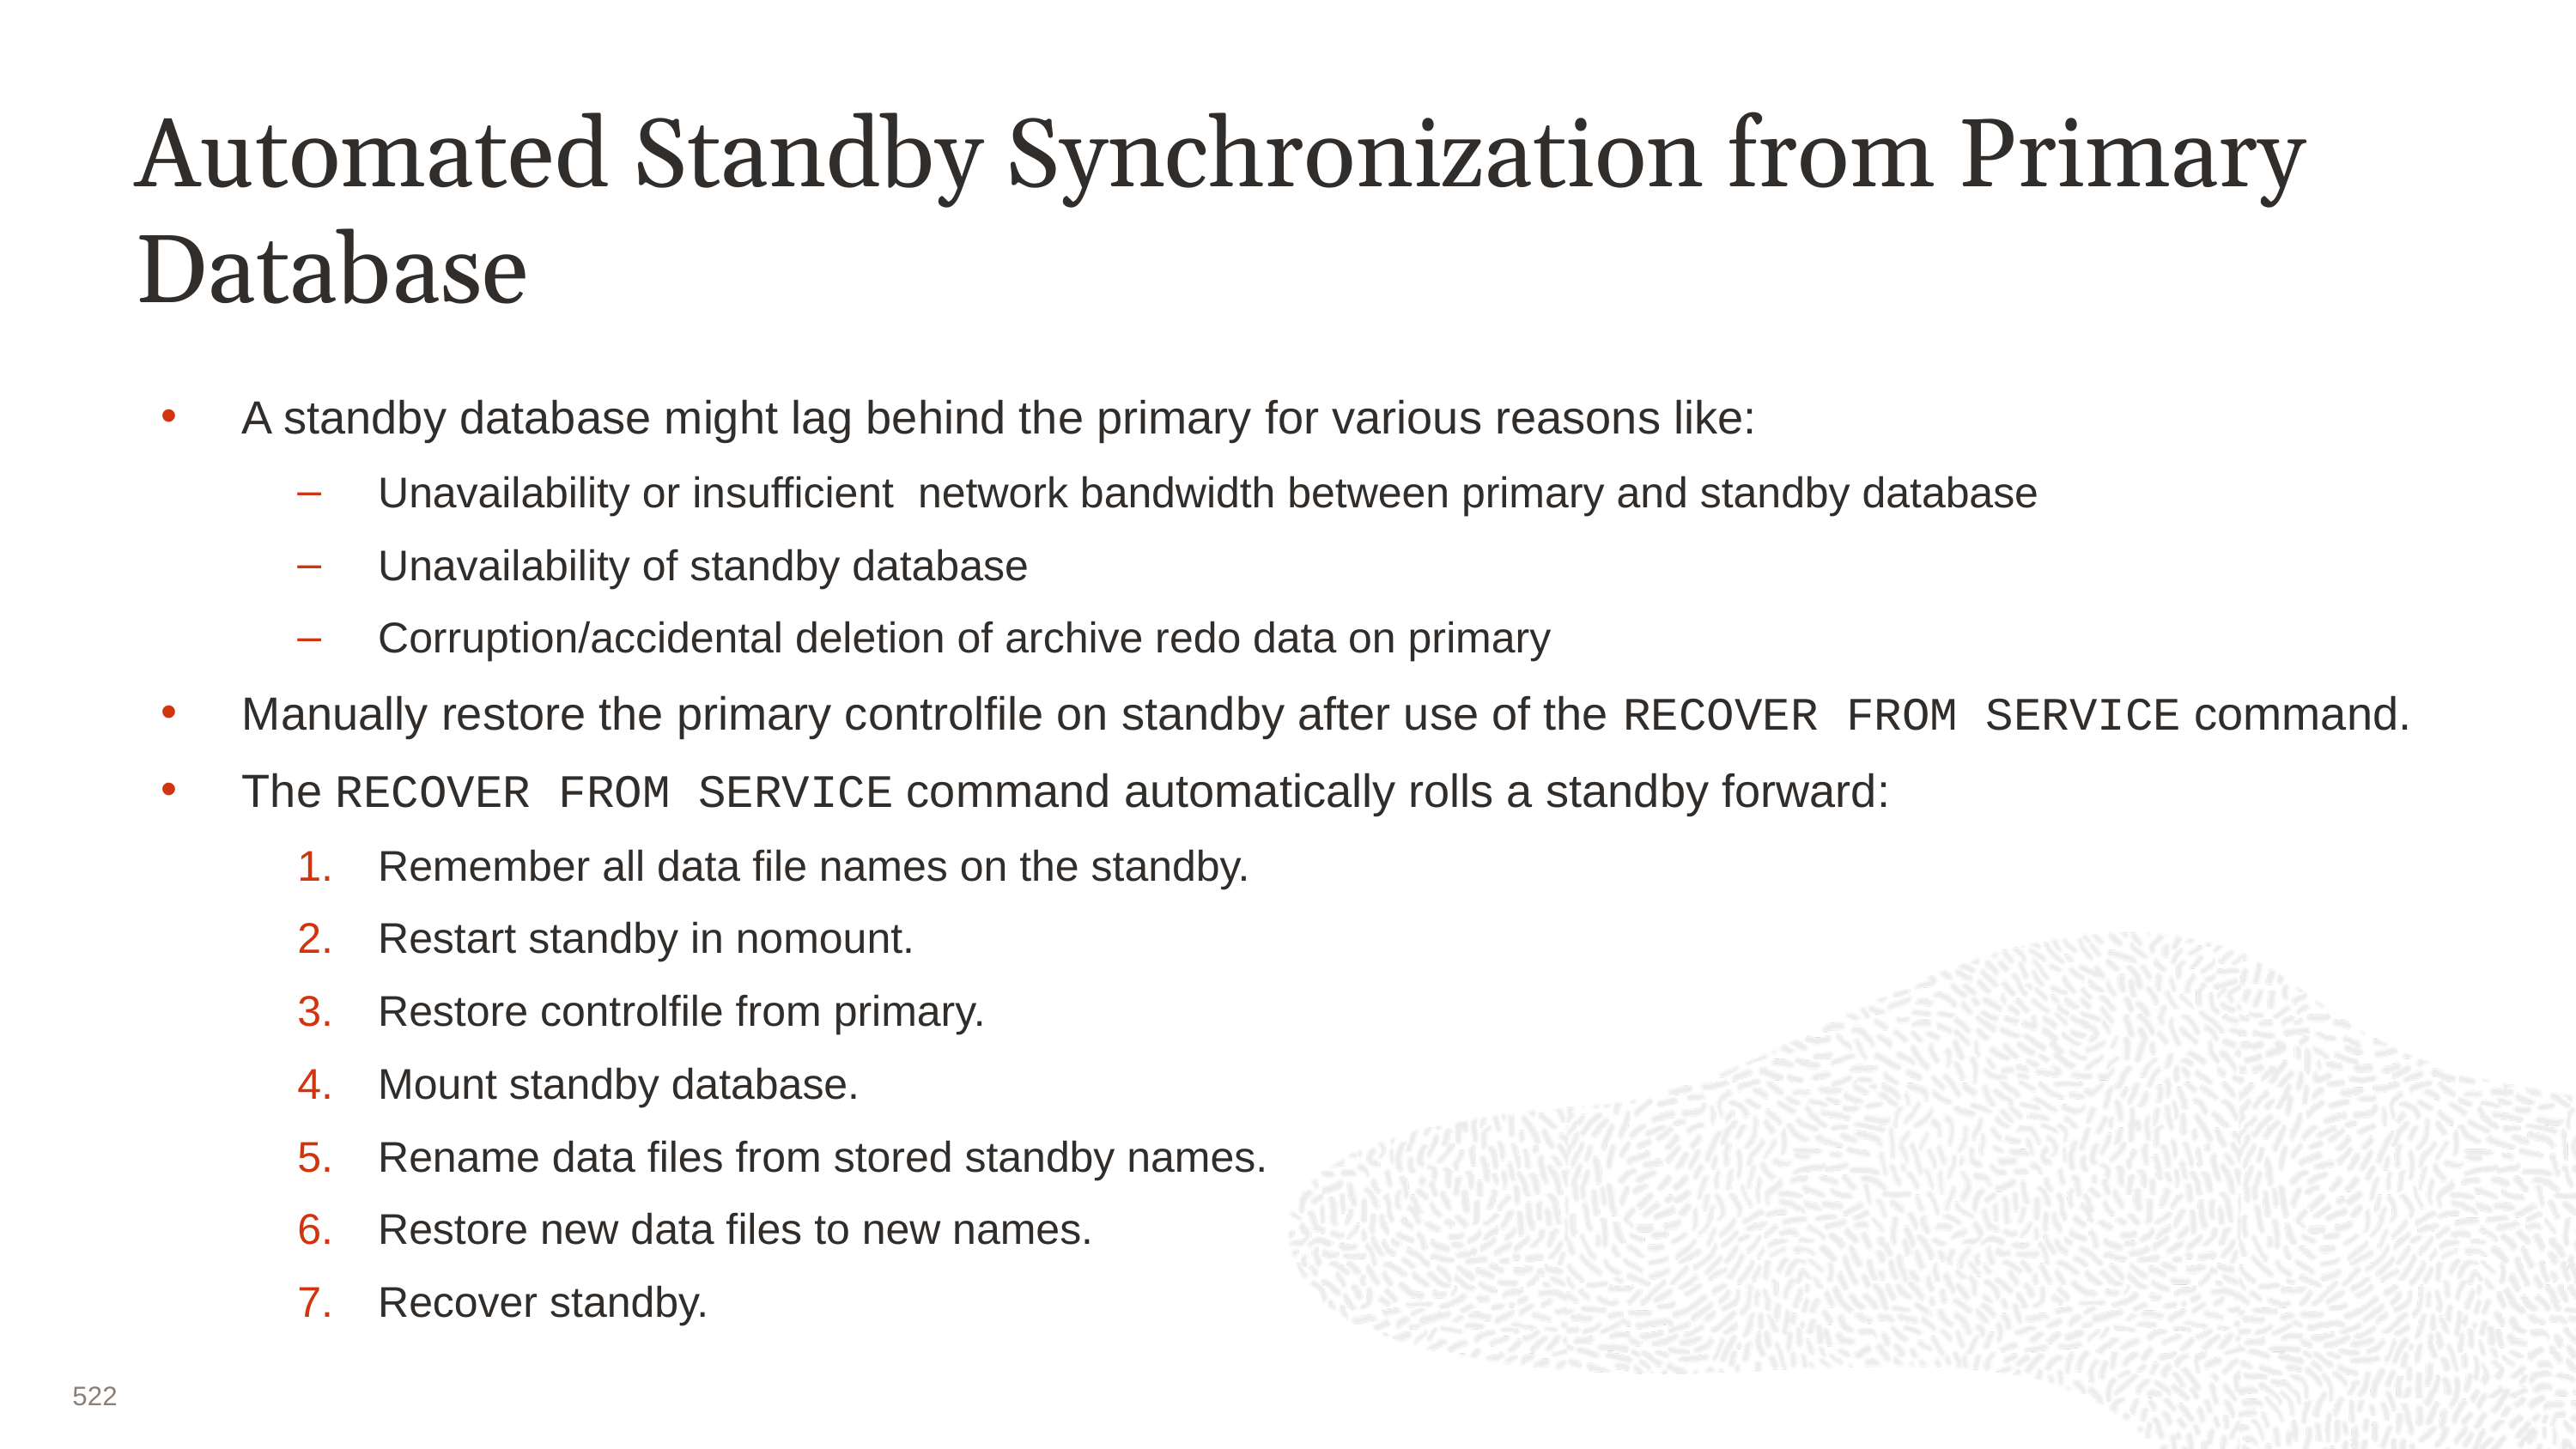

# Automated Standby Synchronization from Primary Database
A standby database might lag behind the primary for various reasons like:
Unavailability or insufficient  network bandwidth between primary and standby database
Unavailability of standby database
Corruption/accidental deletion of archive redo data on primary
Manually restore the primary controlfile on standby after use of the RECOVER FROM SERVICE command.
The RECOVER FROM SERVICE command automatically rolls a standby forward:
Remember all data file names on the standby.
Restart standby in nomount.
Restore controlfile from primary.
Mount standby database.
Rename data files from stored standby names.
Restore new data files to new names.
Recover standby.